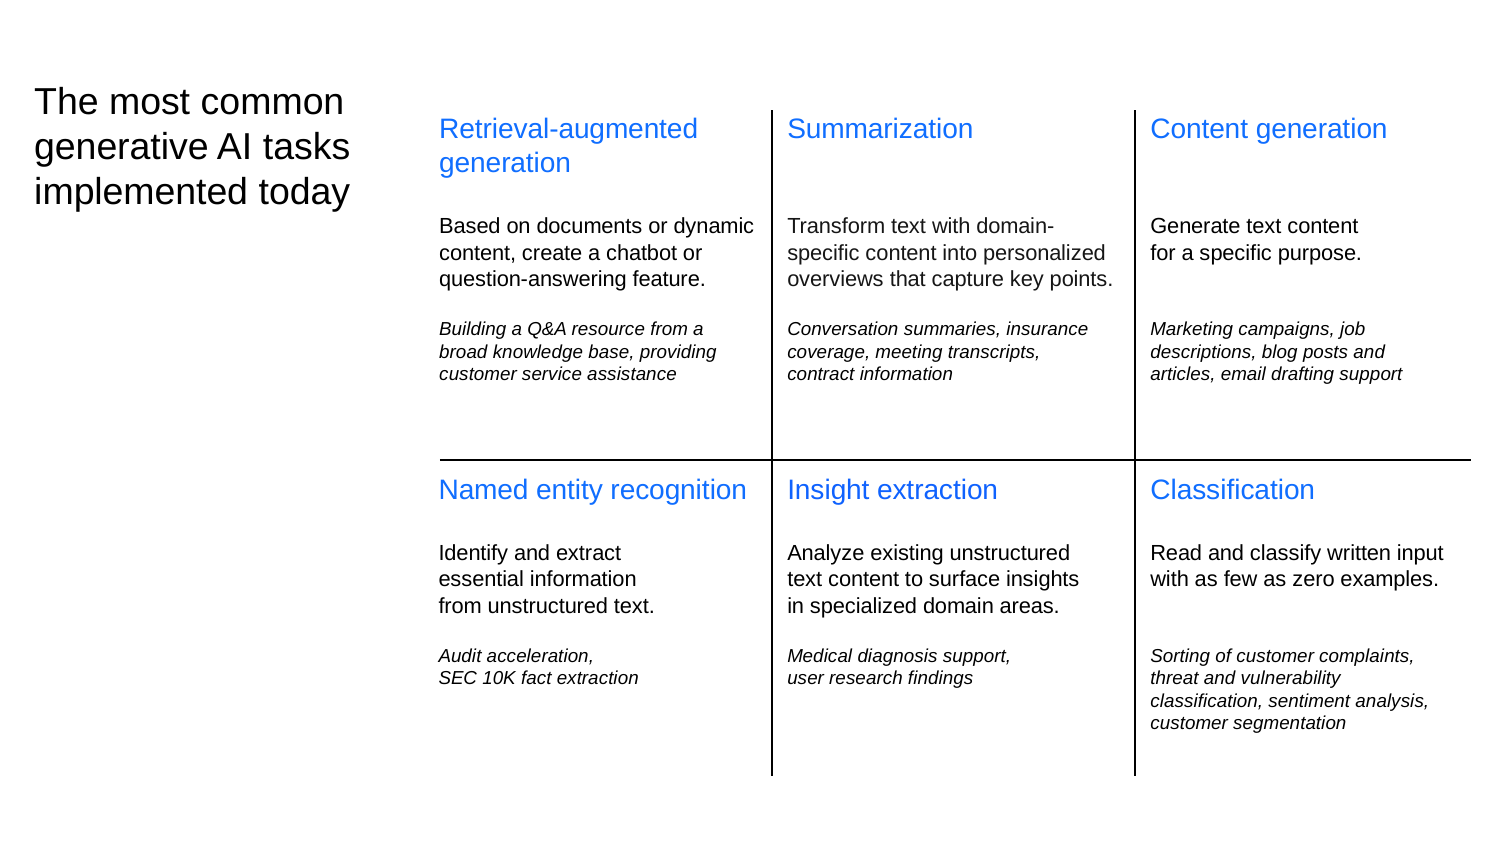

The most common generative AI tasks implemented today

Retrieval-augmented generation

Based on documents or dynamic content, create a chatbot or question-answering feature.

Building a Q&A resource from a
broad knowledge base, providing customer service assistance

Summarization

Transform text with domain-specific content into personalized overviews that capture key points.

Conversation summaries, insurance coverage, meeting transcripts,
contract information

Content generation

Generate text content
for a specific purpose.

Marketing campaigns, job descriptions, blog posts and articles, email drafting support

Insight extraction

Analyze existing unstructured text content to surface insights in specialized domain areas.

Medical diagnosis support,
user research findings
Classification

Read and classify written input with as few as zero examples.

Sorting of customer complaints, threat and vulnerability
classification, sentiment analysis, customer segmentation

Named entity recognition

Identify and extract
essential information
from unstructured text.

Audit acceleration,
SEC 10K fact extraction